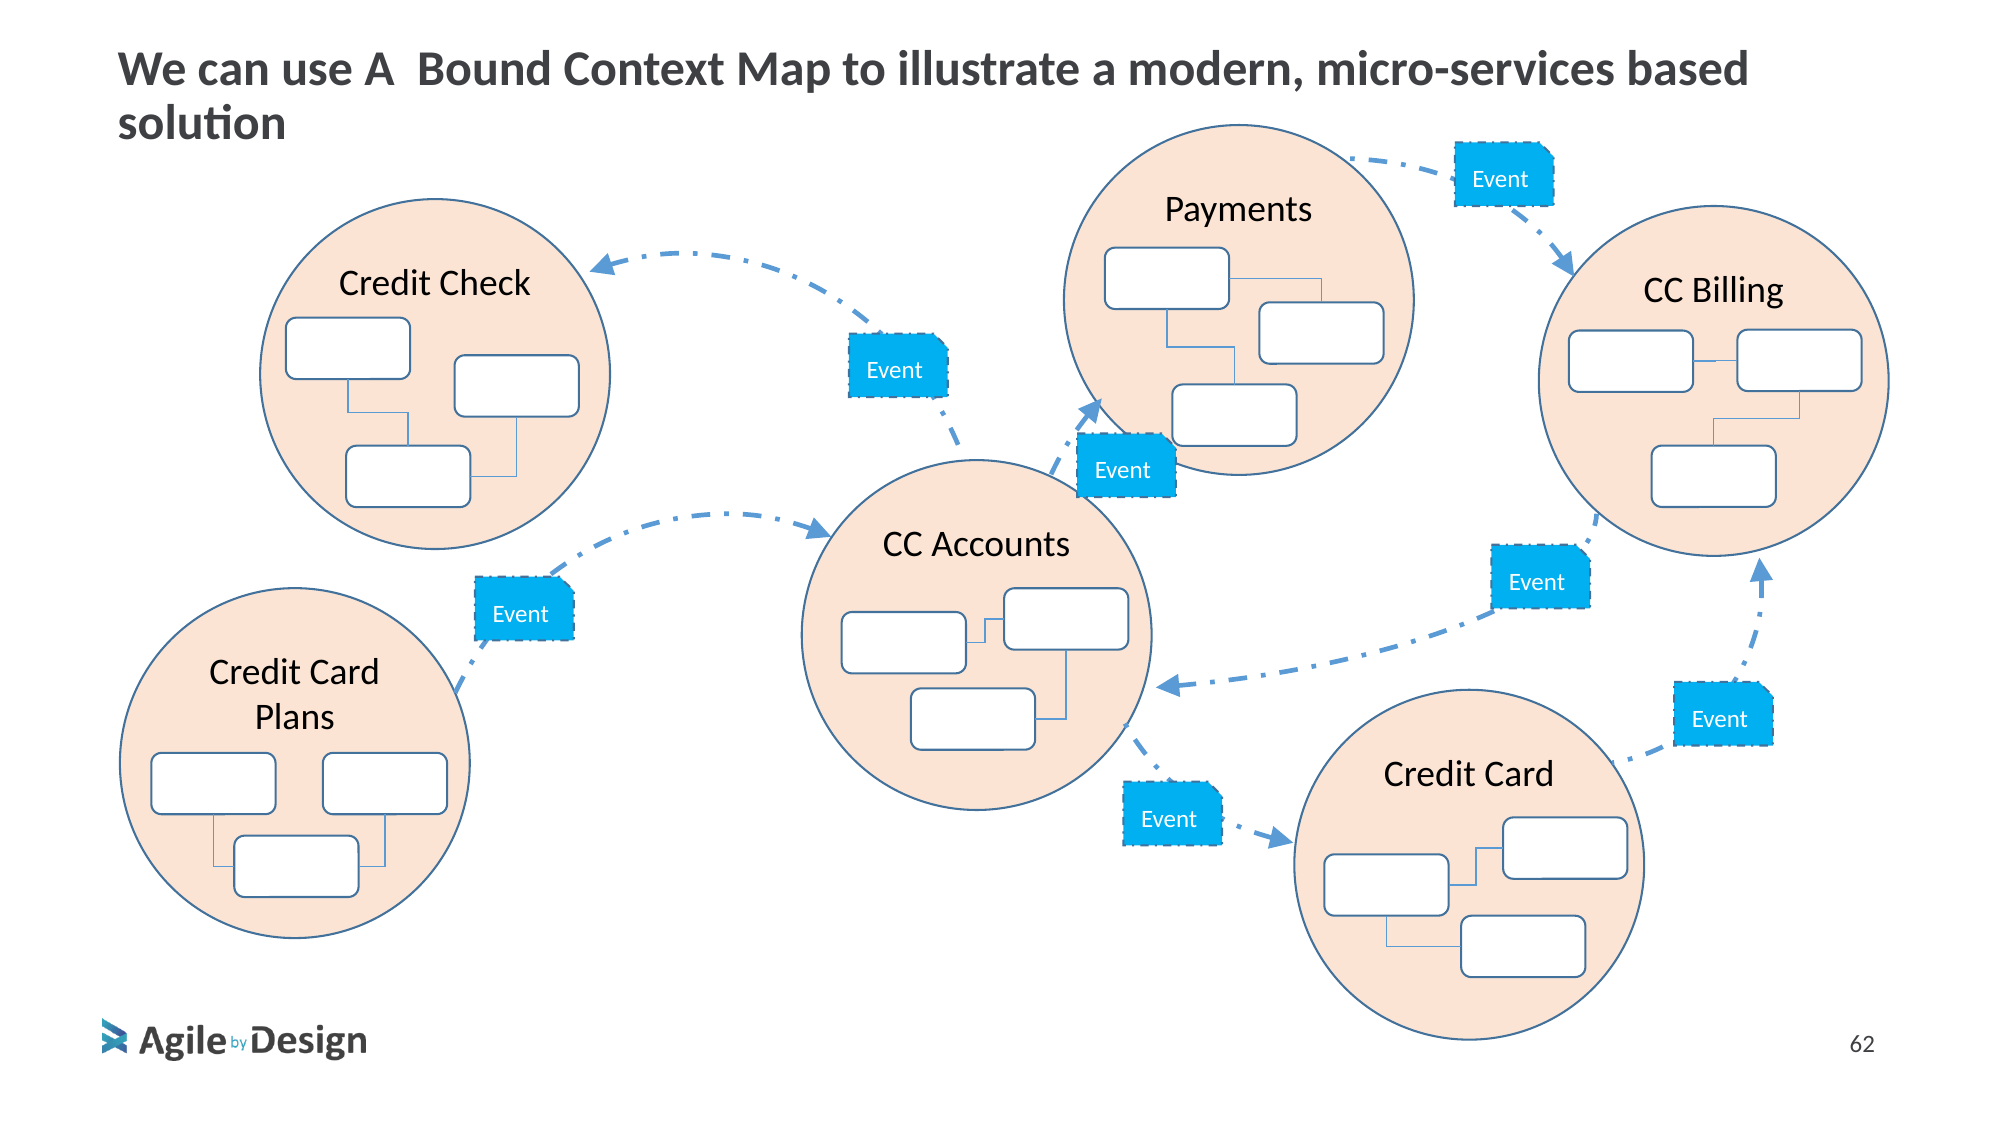

# We can use A  Bound Context Map to illustrate a modern, micro-services based solution
Payments
Event

Credit Check
CC Billing

Event

Event

CC Accounts

Event
Event
Credit Card Plans

Event

Credit Card

Event

62